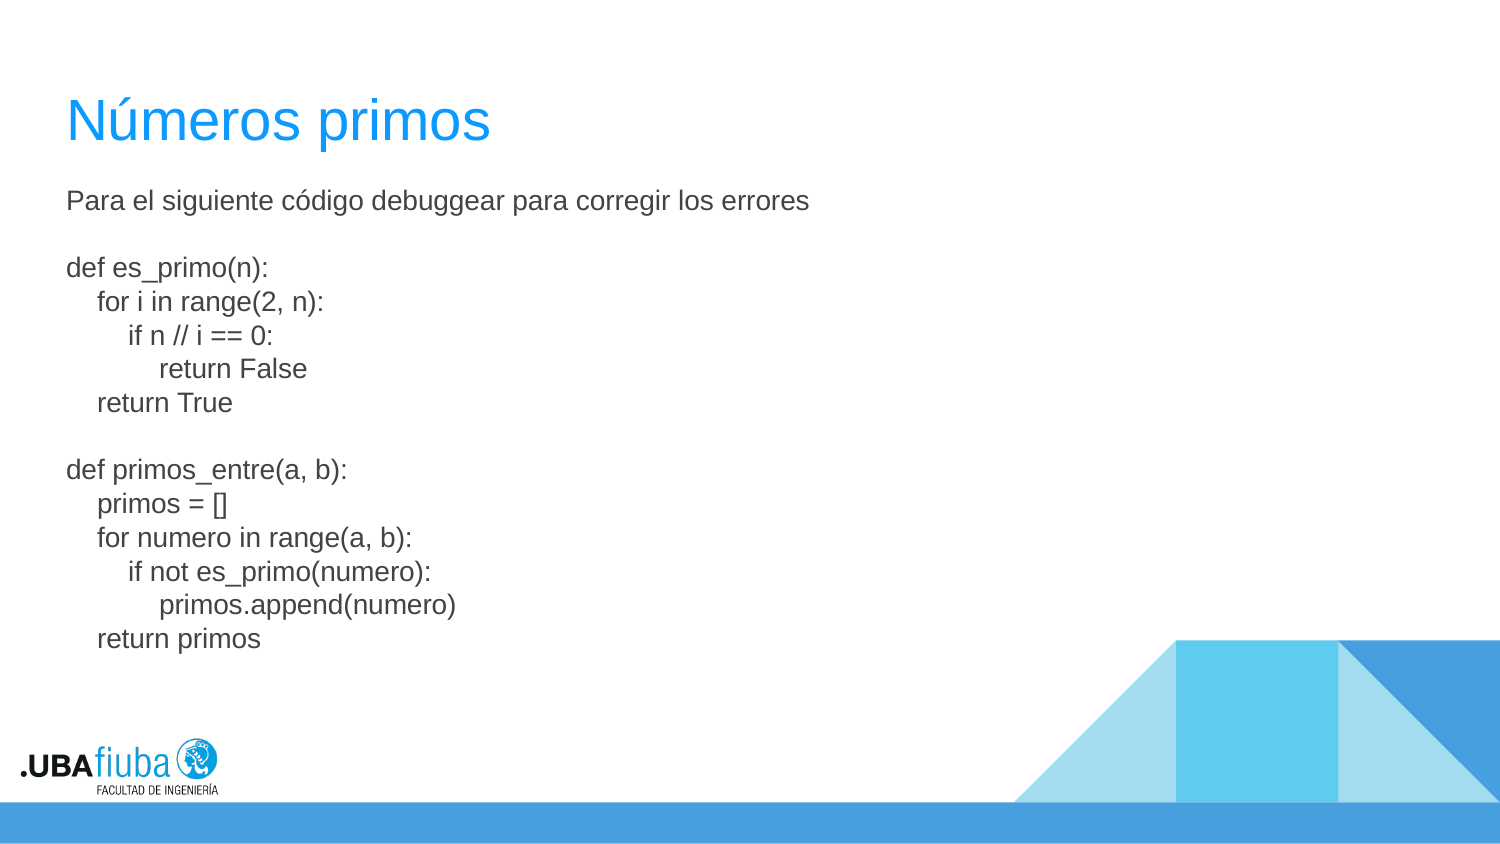

# Números primos
Para el siguiente código debuggear para corregir los errores
def es_primo(n):
    for i in range(2, n):
        if n // i == 0:
            return False
    return True

def primos_entre(a, b):
    primos = []
    for numero in range(a, b):
        if not es_primo(numero):
            primos.append(numero)
    return primos